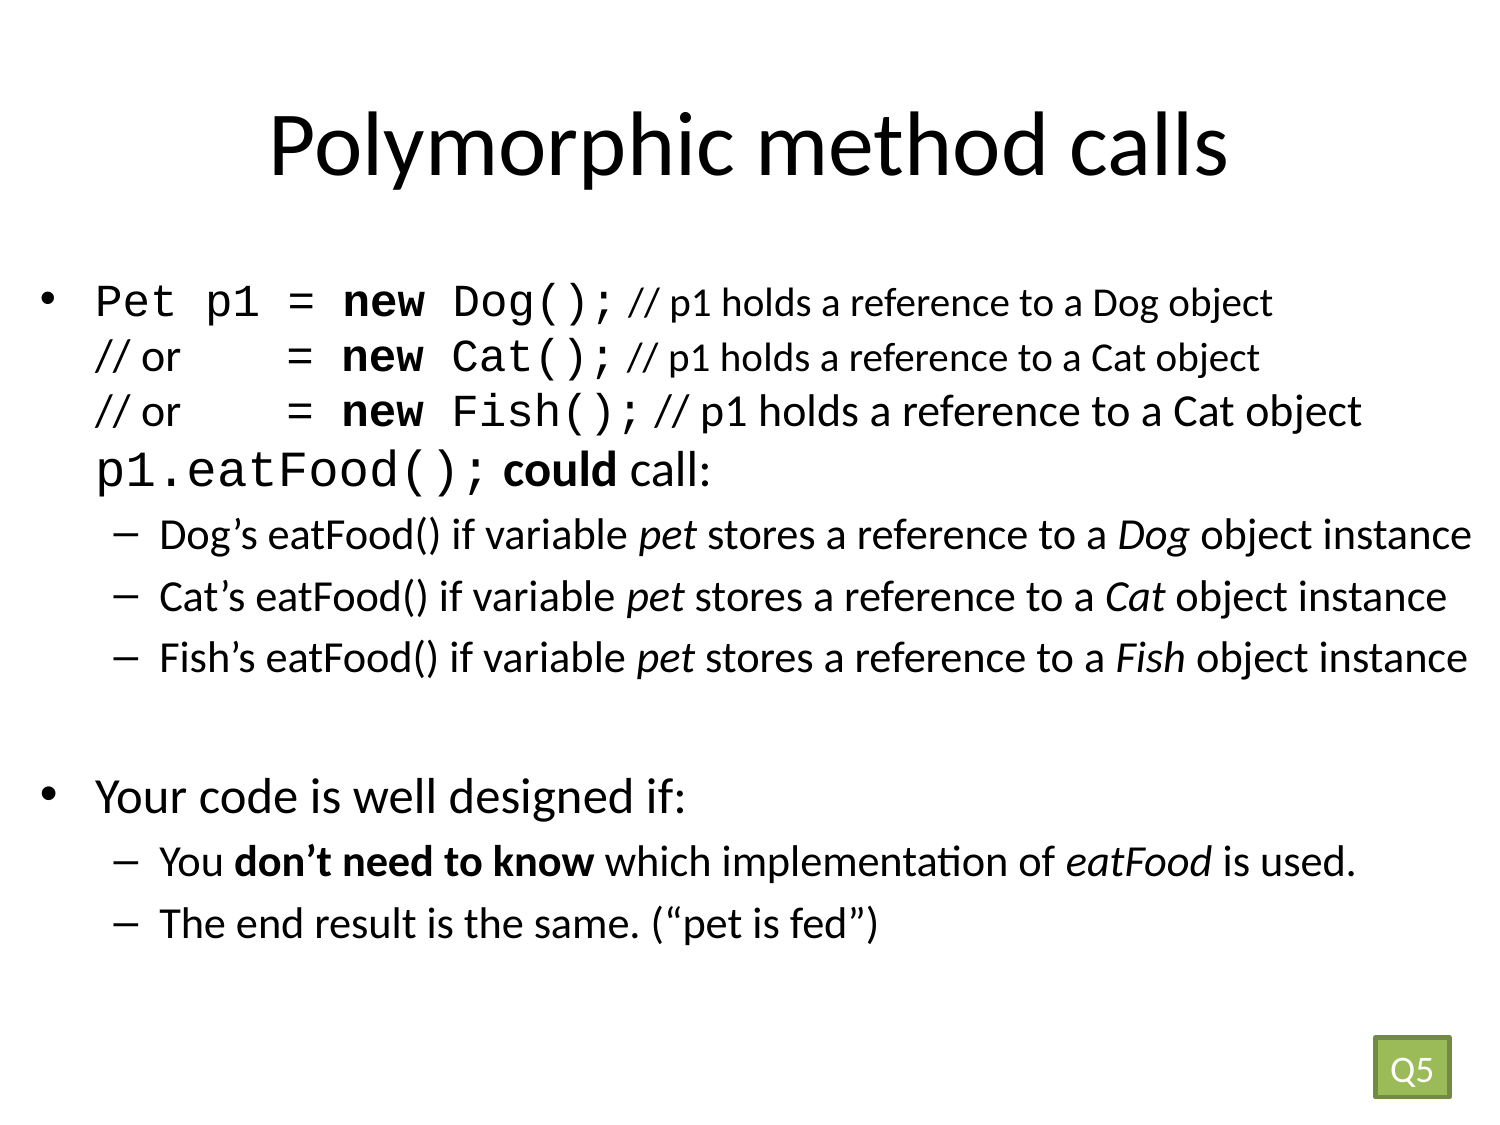

# Polymorphic method calls
Pet p1 = new Dog(); // p1 holds a reference to a Dog object
// or          = new Cat(); // p1 holds a reference to a Cat object
// or          = new Fish(); // p1 holds a reference to a Cat object
p1.eatFood(); could call:
Dog’s eatFood() if variable pet stores a reference to a Dog object instance
Cat’s eatFood() if variable pet stores a reference to a Cat object instance
Fish’s eatFood() if variable pet stores a reference to a Fish object instance

Your code is well designed if:
You don’t need to know which implementation of eatFood is used.
The end result is the same. (“pet is fed”)
Q5